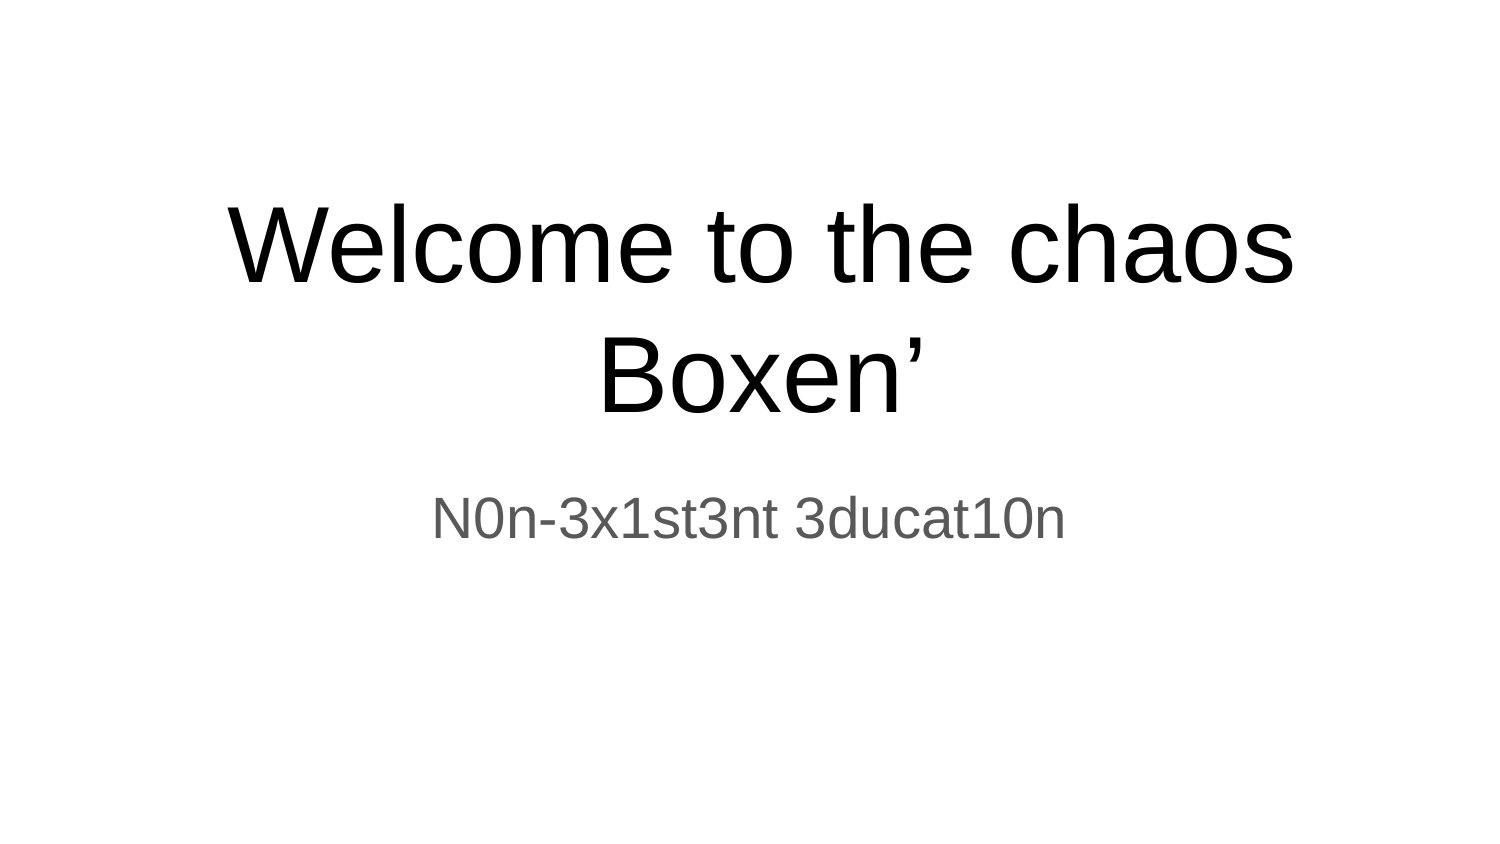

# Welcome to the chaos Boxen’
N0n-3x1st3nt 3ducat10n